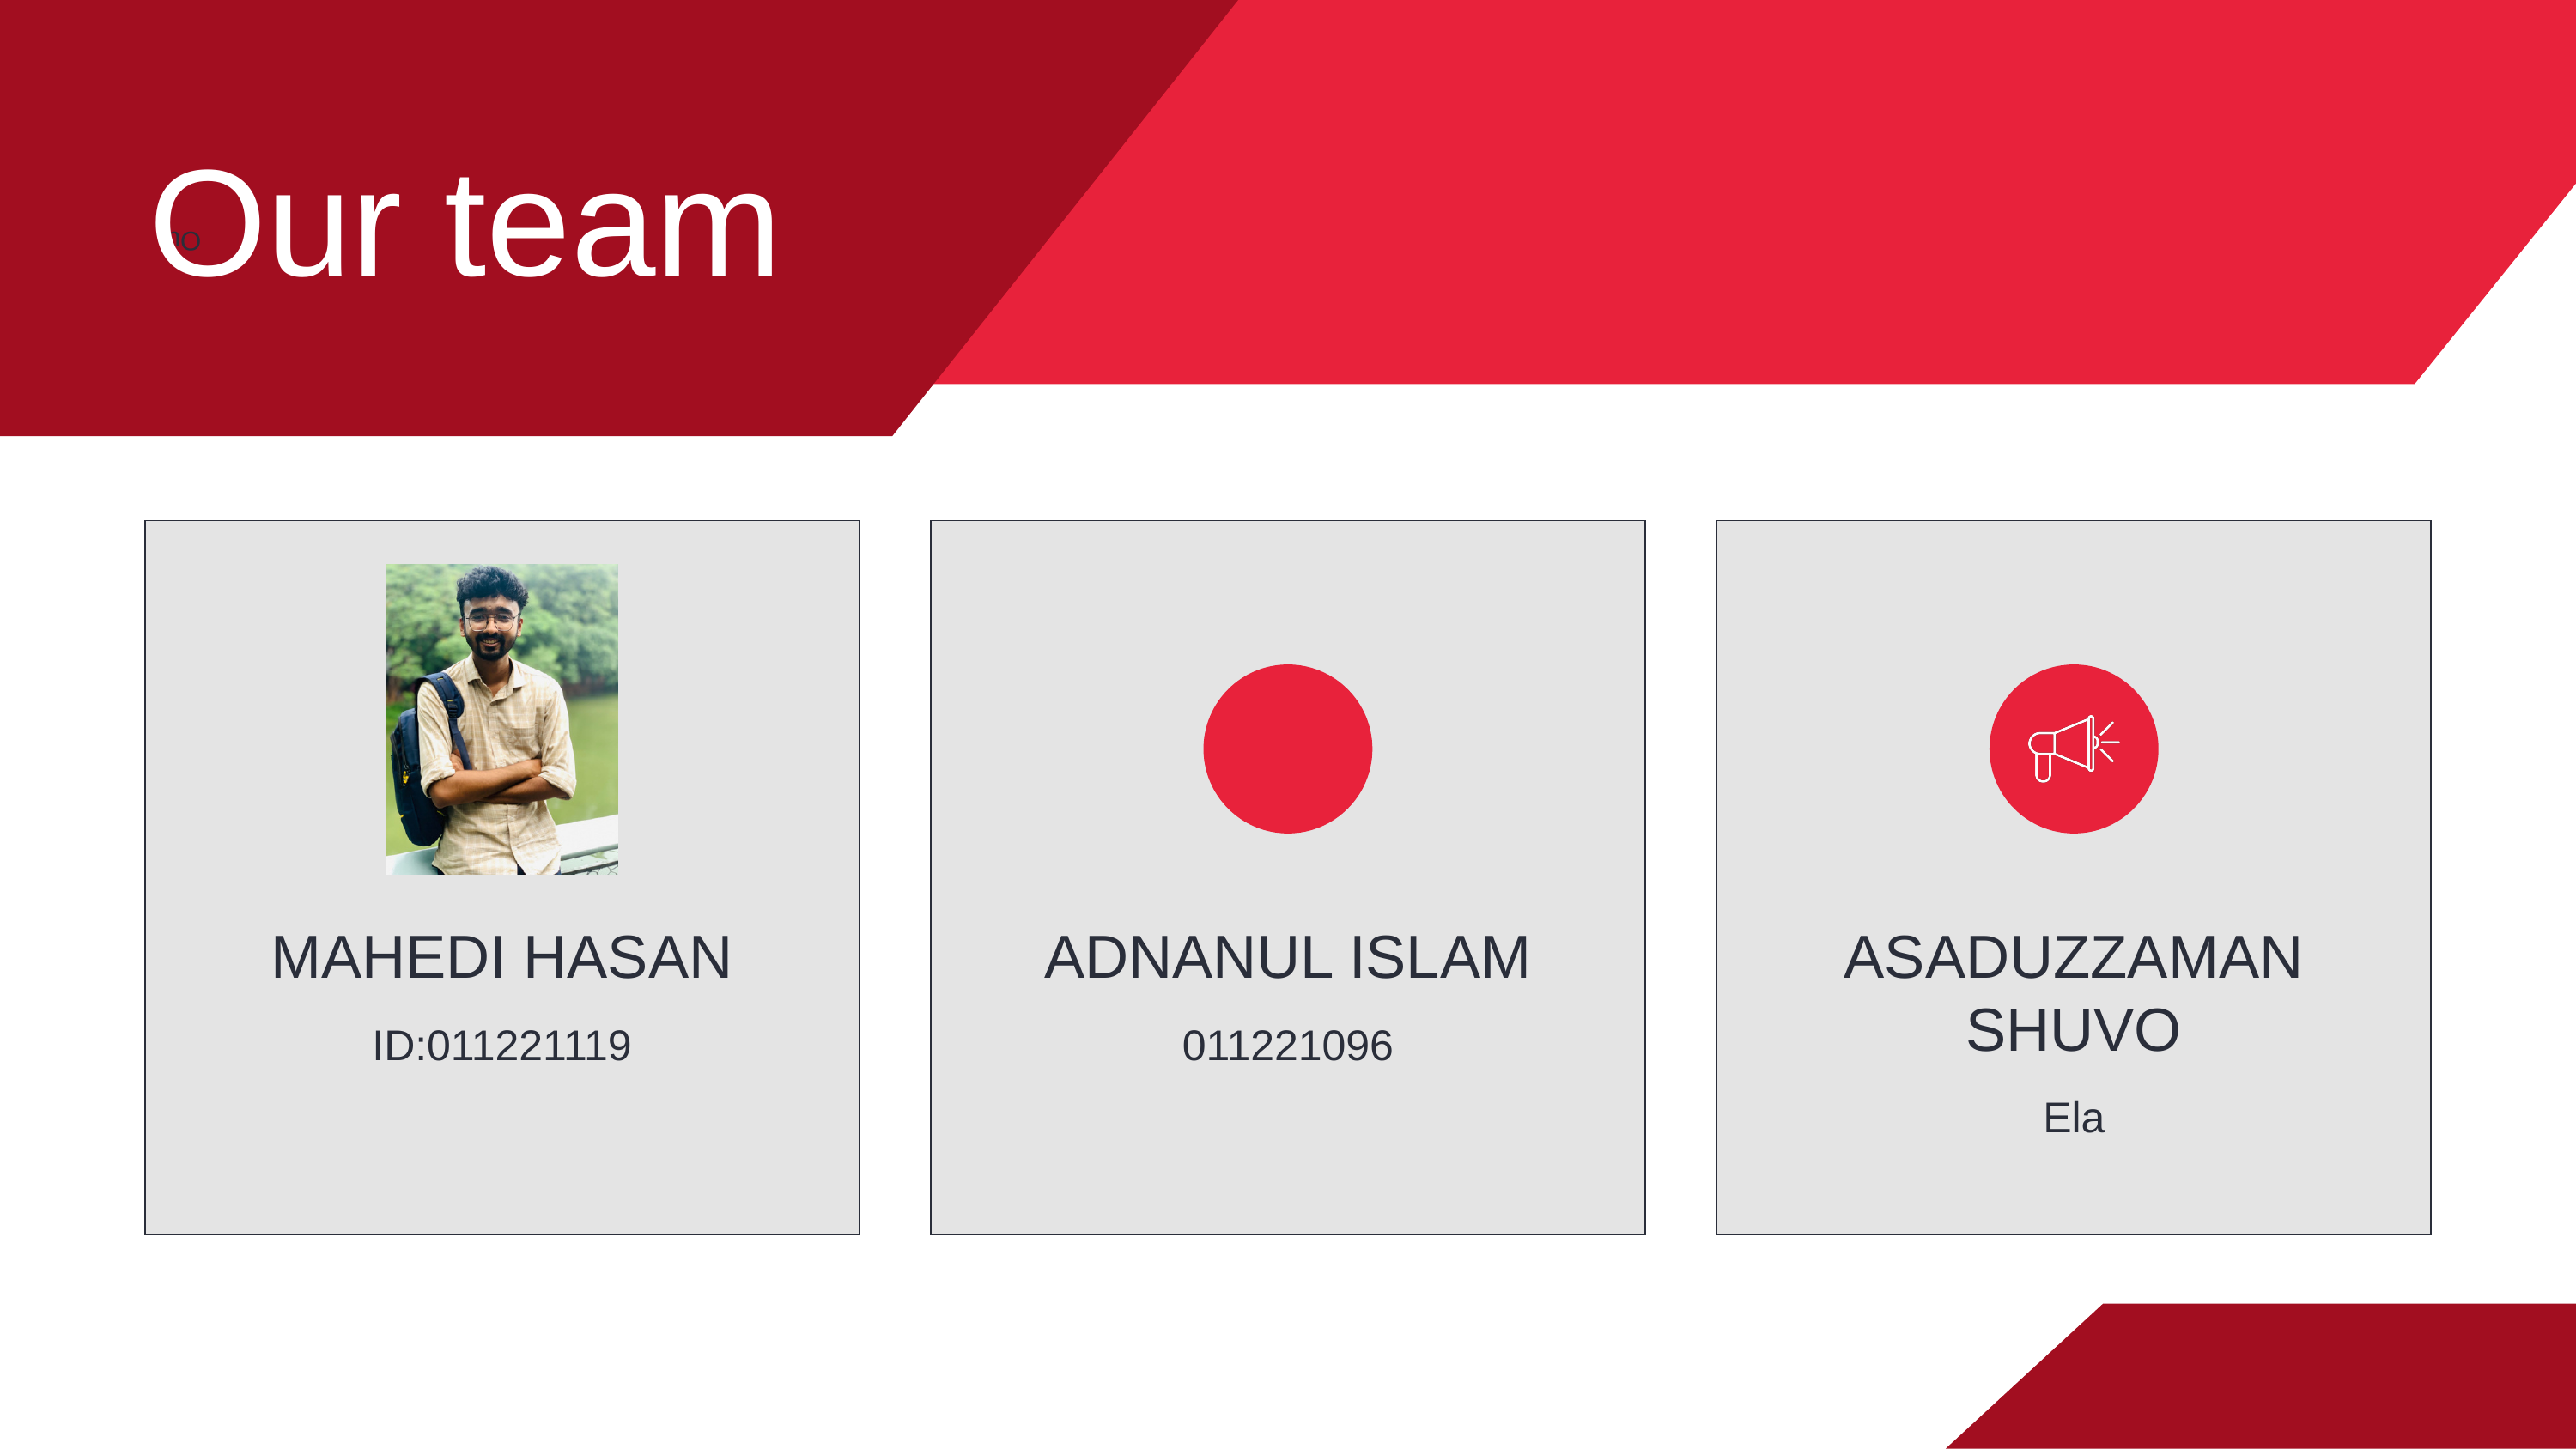

Ou
Our team

MAHEDI HASAN
ID:011221119
ADNANUL ISLAM
011221096
ASADUZZAMAN SHUVO
Ela